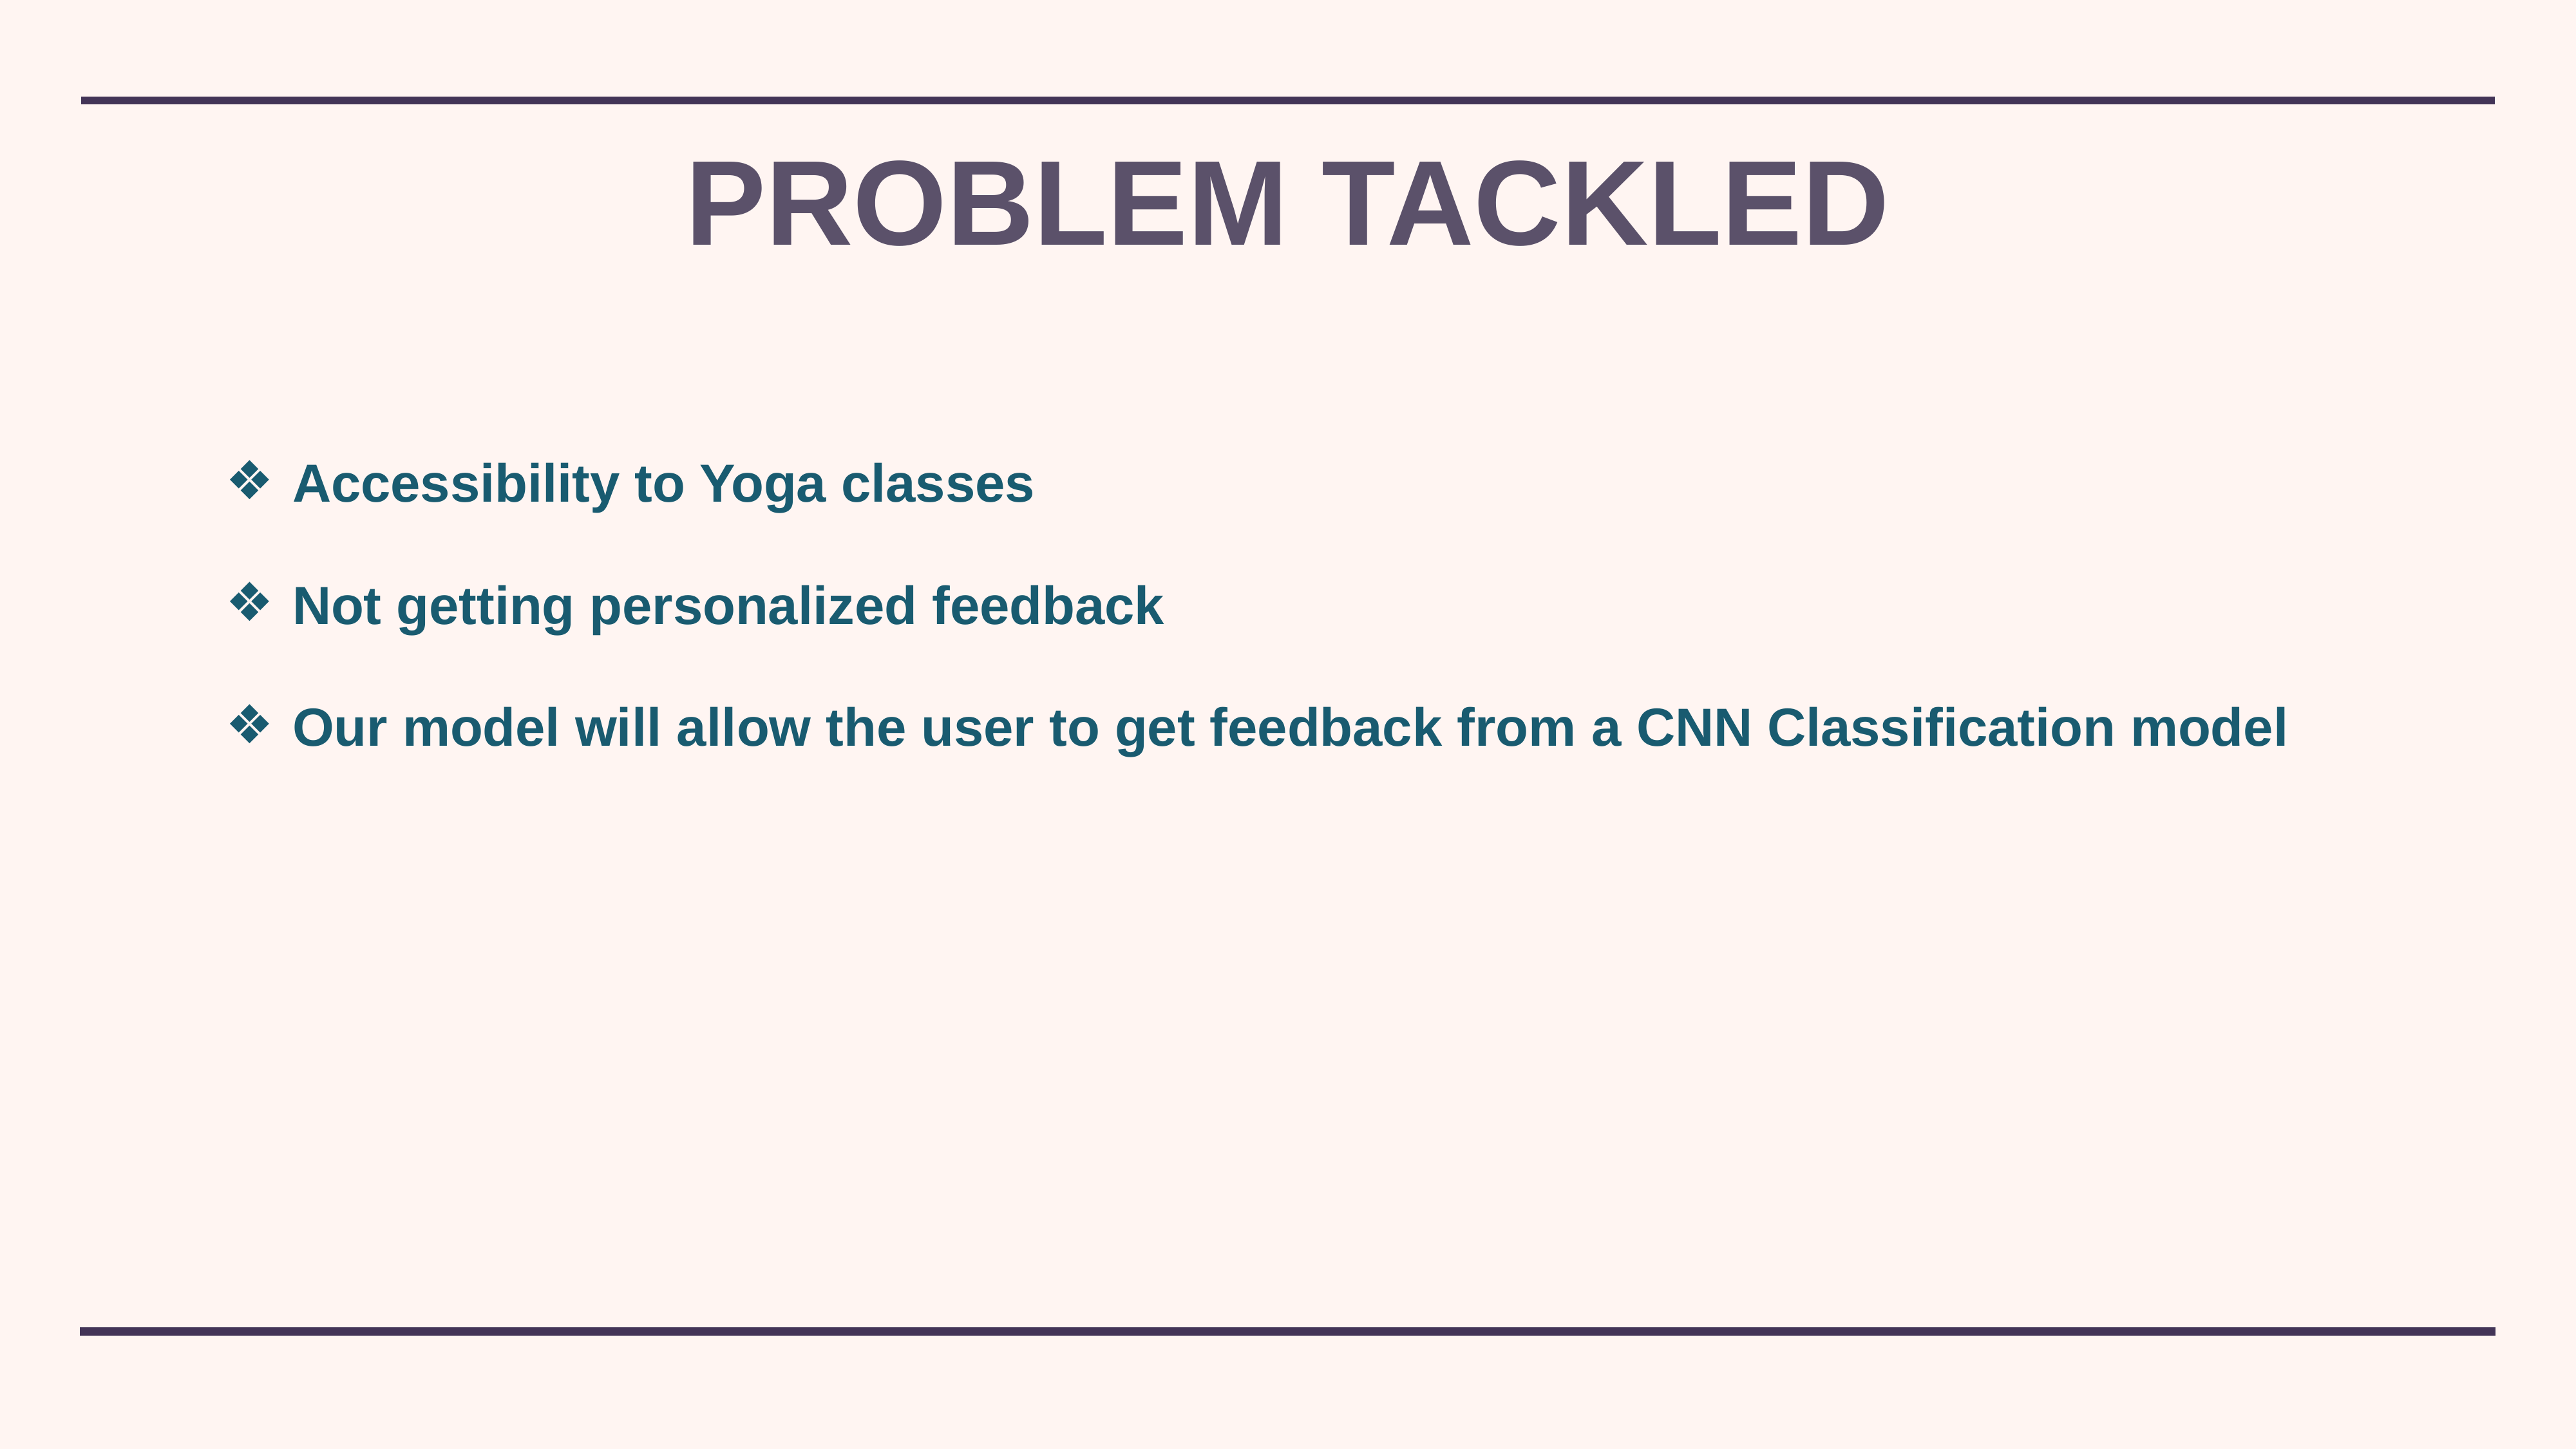

# PROBLEM TACKLED
Accessibility to Yoga classes
Not getting personalized feedback
Our model will allow the user to get feedback from a CNN Classification model